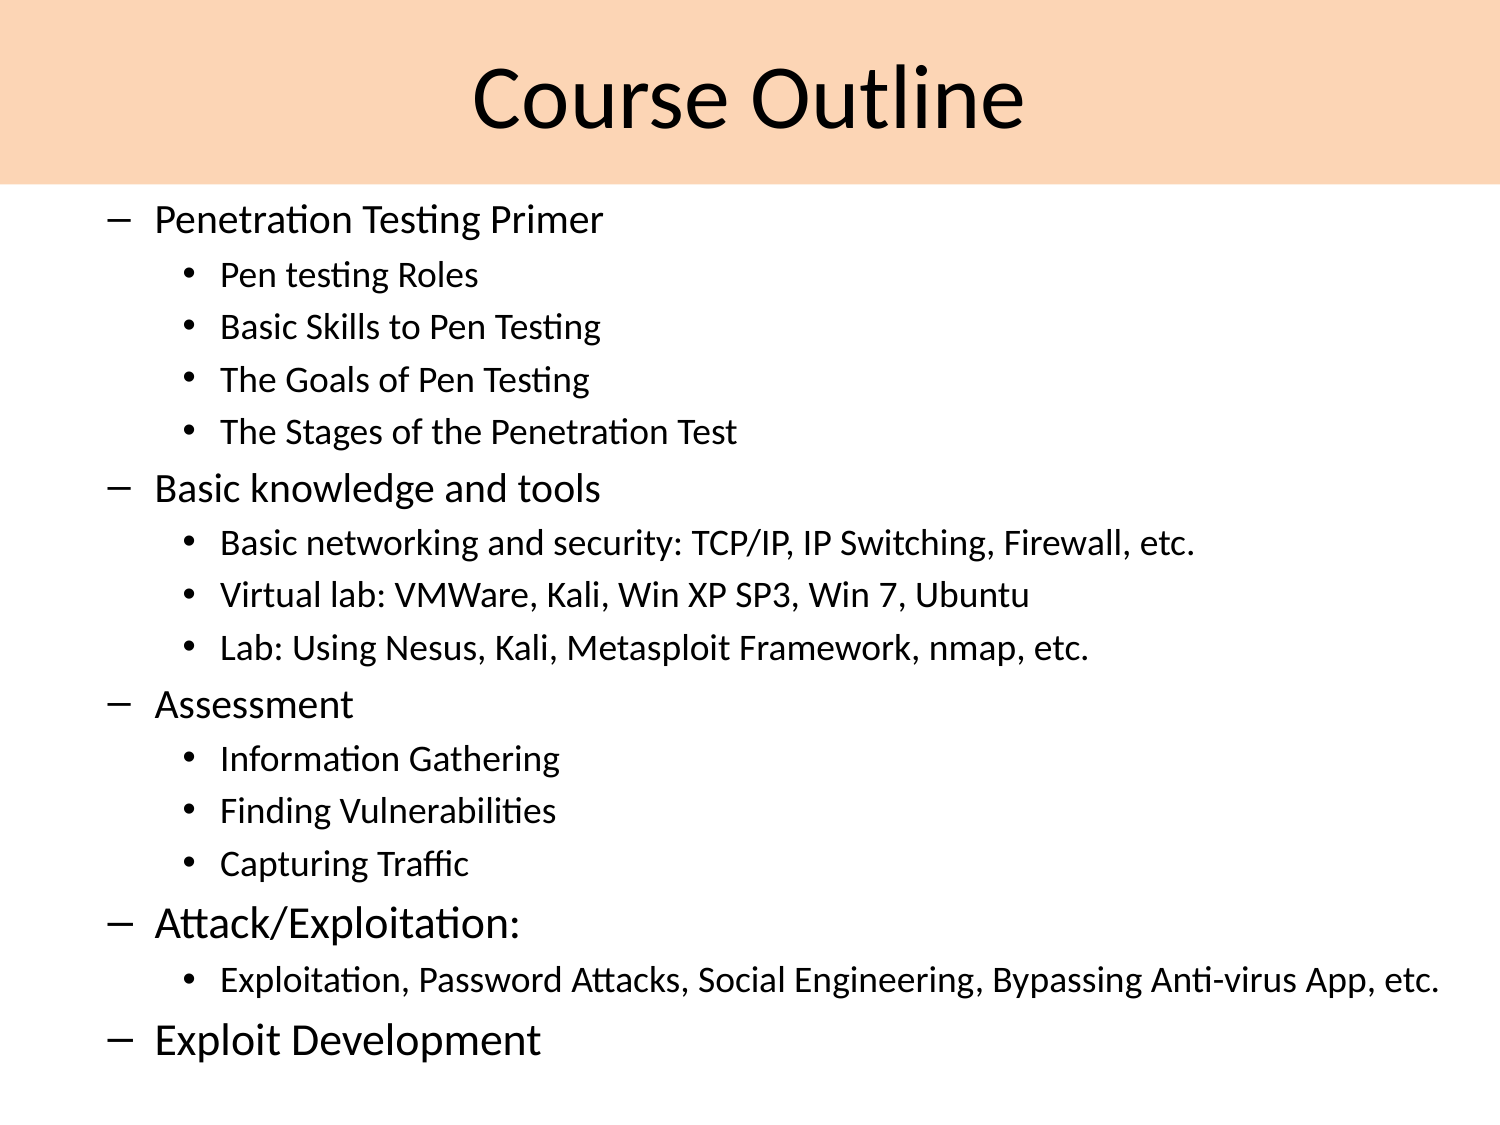

# Course Outline
Penetration Testing Primer
Pen testing Roles
Basic Skills to Pen Testing
The Goals of Pen Testing
The Stages of the Penetration Test
Basic knowledge and tools
Basic networking and security: TCP/IP, IP Switching, Firewall, etc.
Virtual lab: VMWare, Kali, Win XP SP3, Win 7, Ubuntu
Lab: Using Nesus, Kali, Metasploit Framework, nmap, etc.
Assessment
Information Gathering
Finding Vulnerabilities
Capturing Traffic
Attack/Exploitation:
Exploitation, Password Attacks, Social Engineering, Bypassing Anti-virus App, etc.
Exploit Development